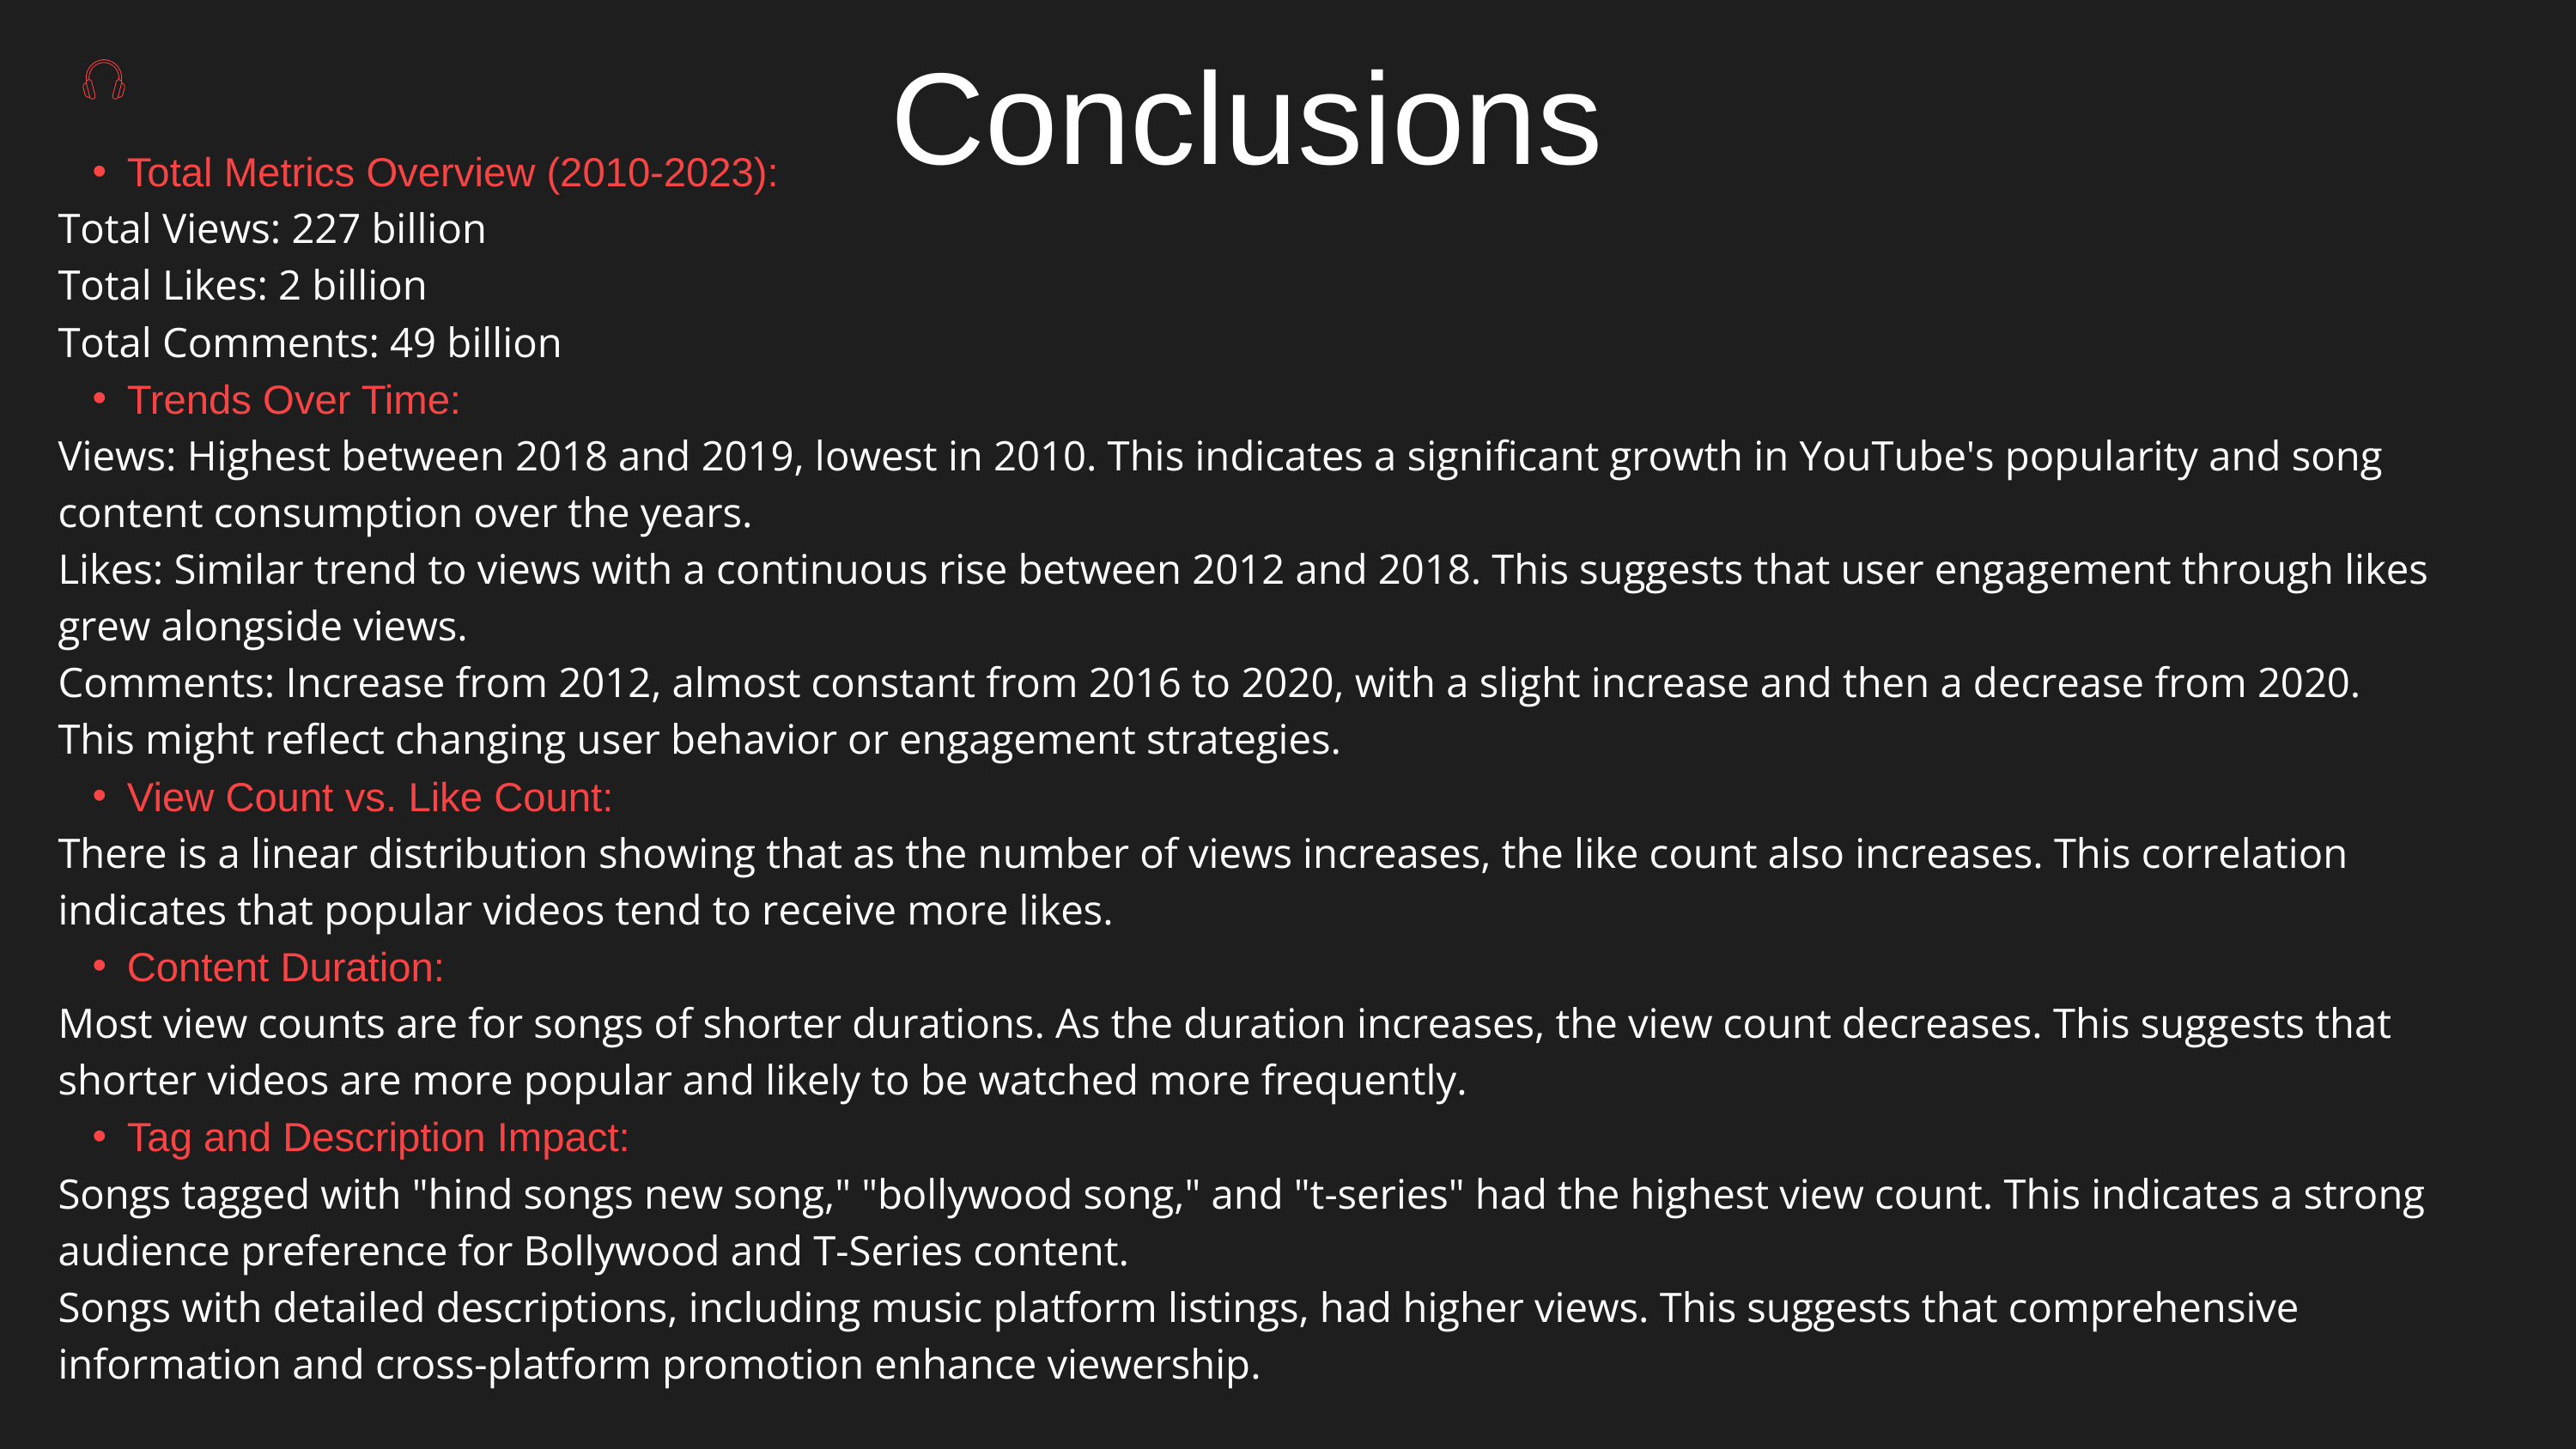

Conclusions

Total Metrics Overview (2010-2023):
Total Views: 227 billion
Total Likes: 2 billion
Total Comments: 49 billion
Trends Over Time:
Views: Highest between 2018 and 2019, lowest in 2010. This indicates a significant growth in YouTube's popularity and song content consumption over the years.
Likes: Similar trend to views with a continuous rise between 2012 and 2018. This suggests that user engagement through likes grew alongside views.
Comments: Increase from 2012, almost constant from 2016 to 2020, with a slight increase and then a decrease from 2020. This might reflect changing user behavior or engagement strategies.
View Count vs. Like Count:
There is a linear distribution showing that as the number of views increases, the like count also increases. This correlation indicates that popular videos tend to receive more likes.
Content Duration:
Most view counts are for songs of shorter durations. As the duration increases, the view count decreases. This suggests that shorter videos are more popular and likely to be watched more frequently.
Tag and Description Impact:
Songs tagged with "hind songs new song," "bollywood song," and "t-series" had the highest view count. This indicates a strong audience preference for Bollywood and T-Series content.
Songs with detailed descriptions, including music platform listings, had higher views. This suggests that comprehensive information and cross-platform promotion enhance viewership.